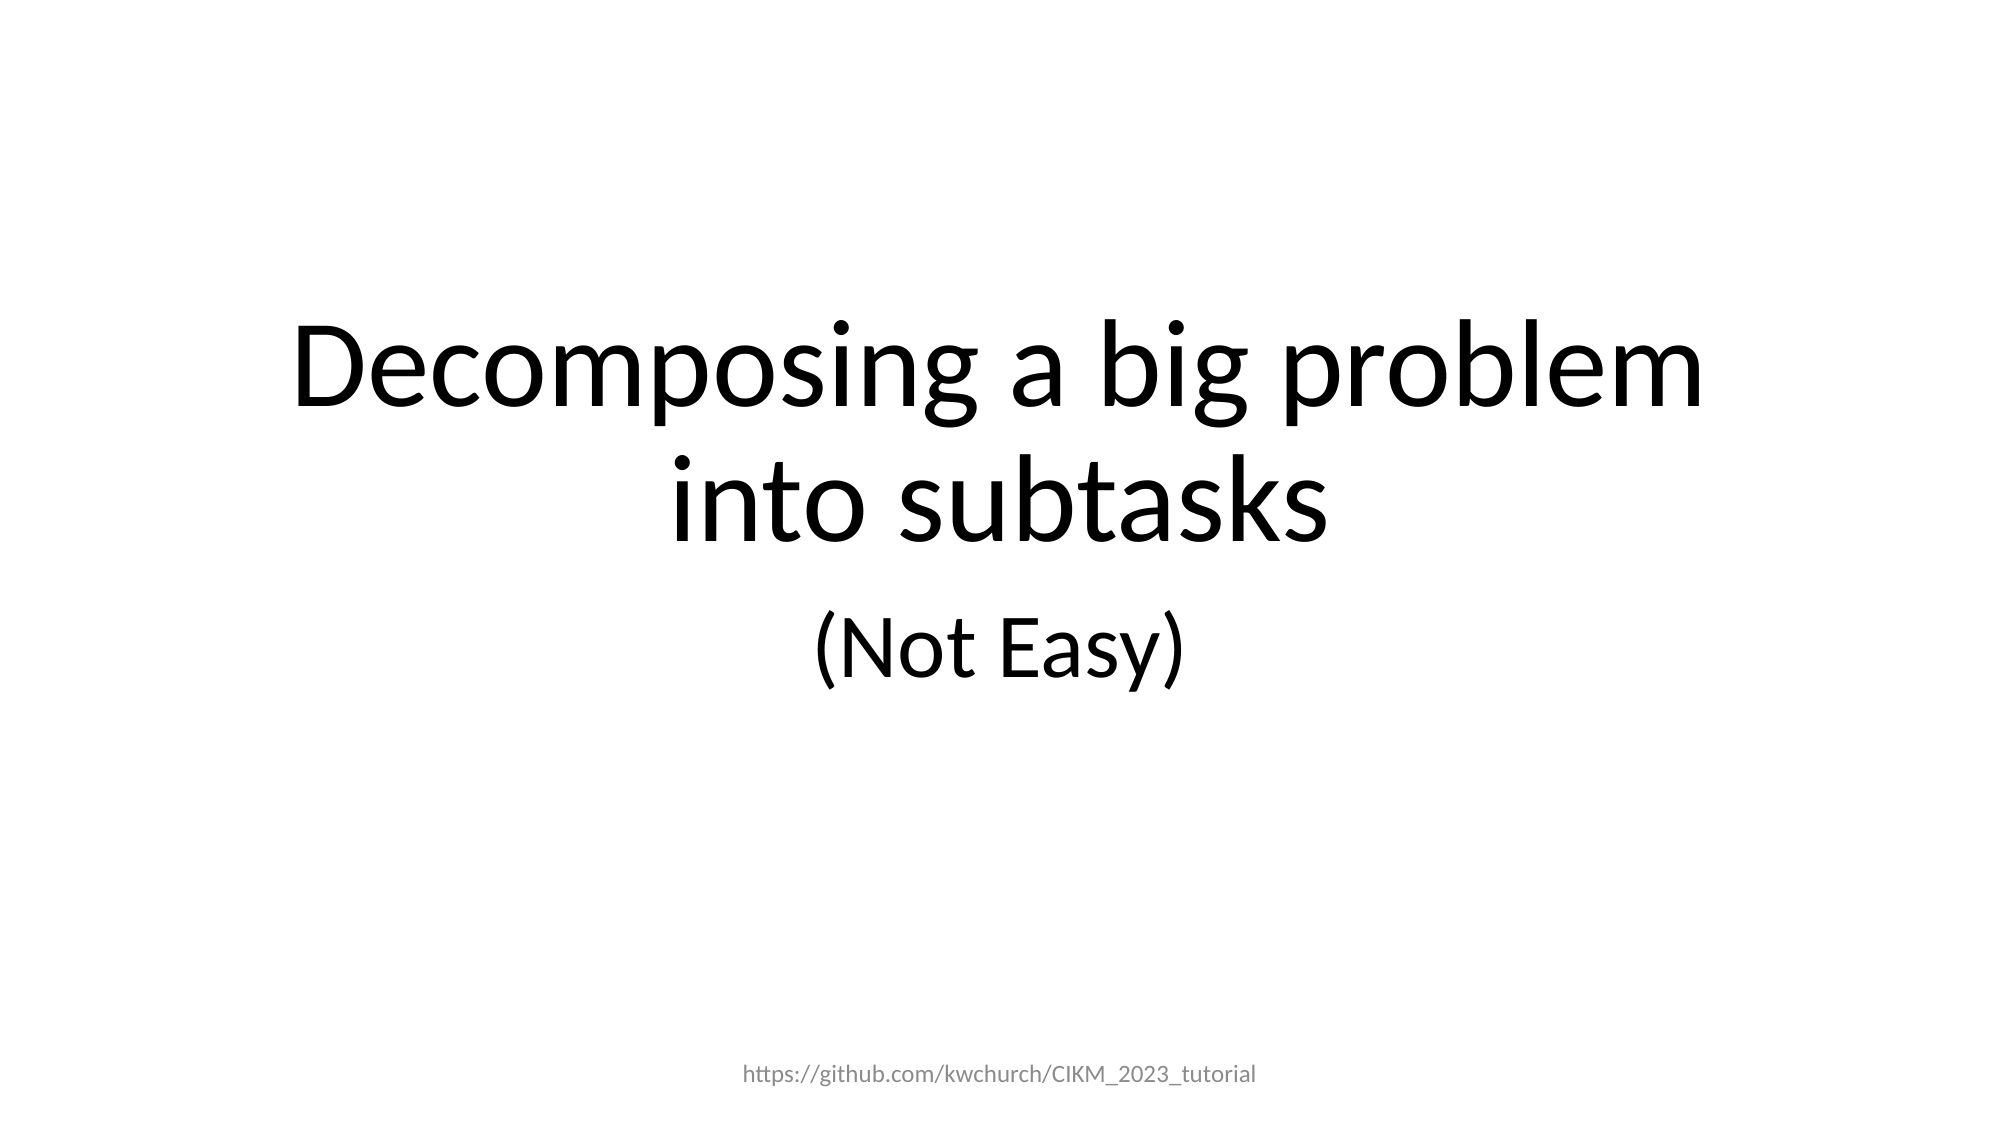

# Decomposing a big problem into subtasks
(Not Easy)
https://github.com/kwchurch/CIKM_2023_tutorial